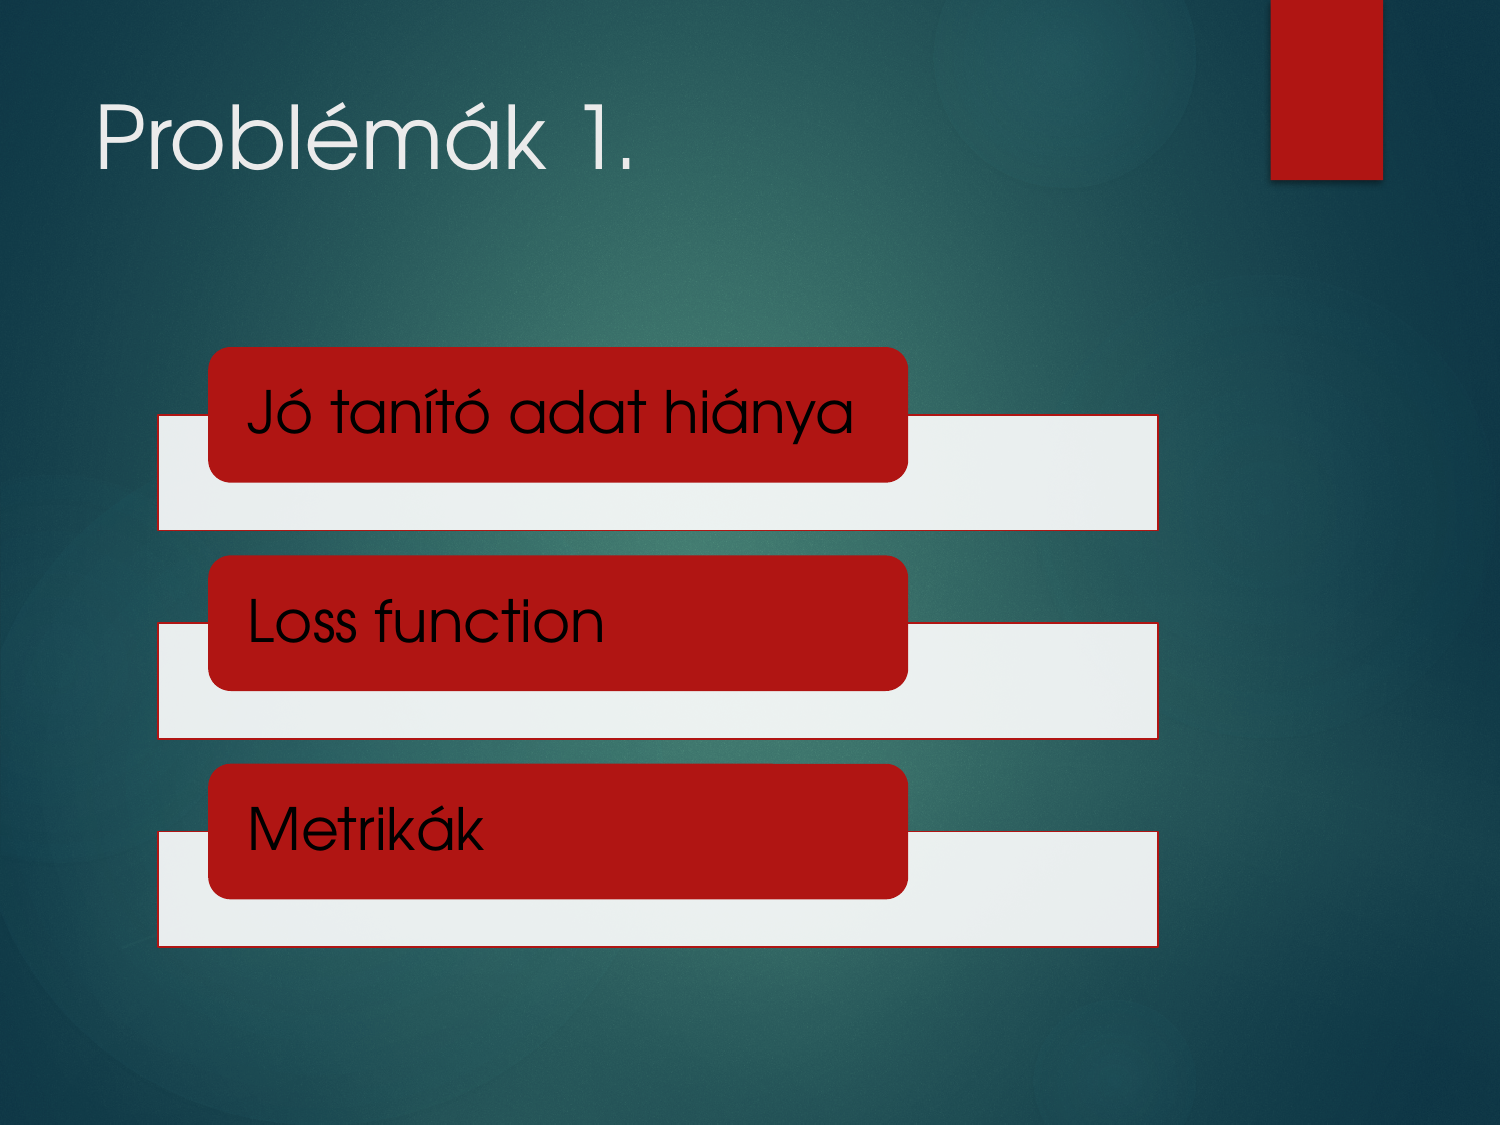

# Problémák 1.
Jó tanító adat hiánya
Loss function
Metrikák